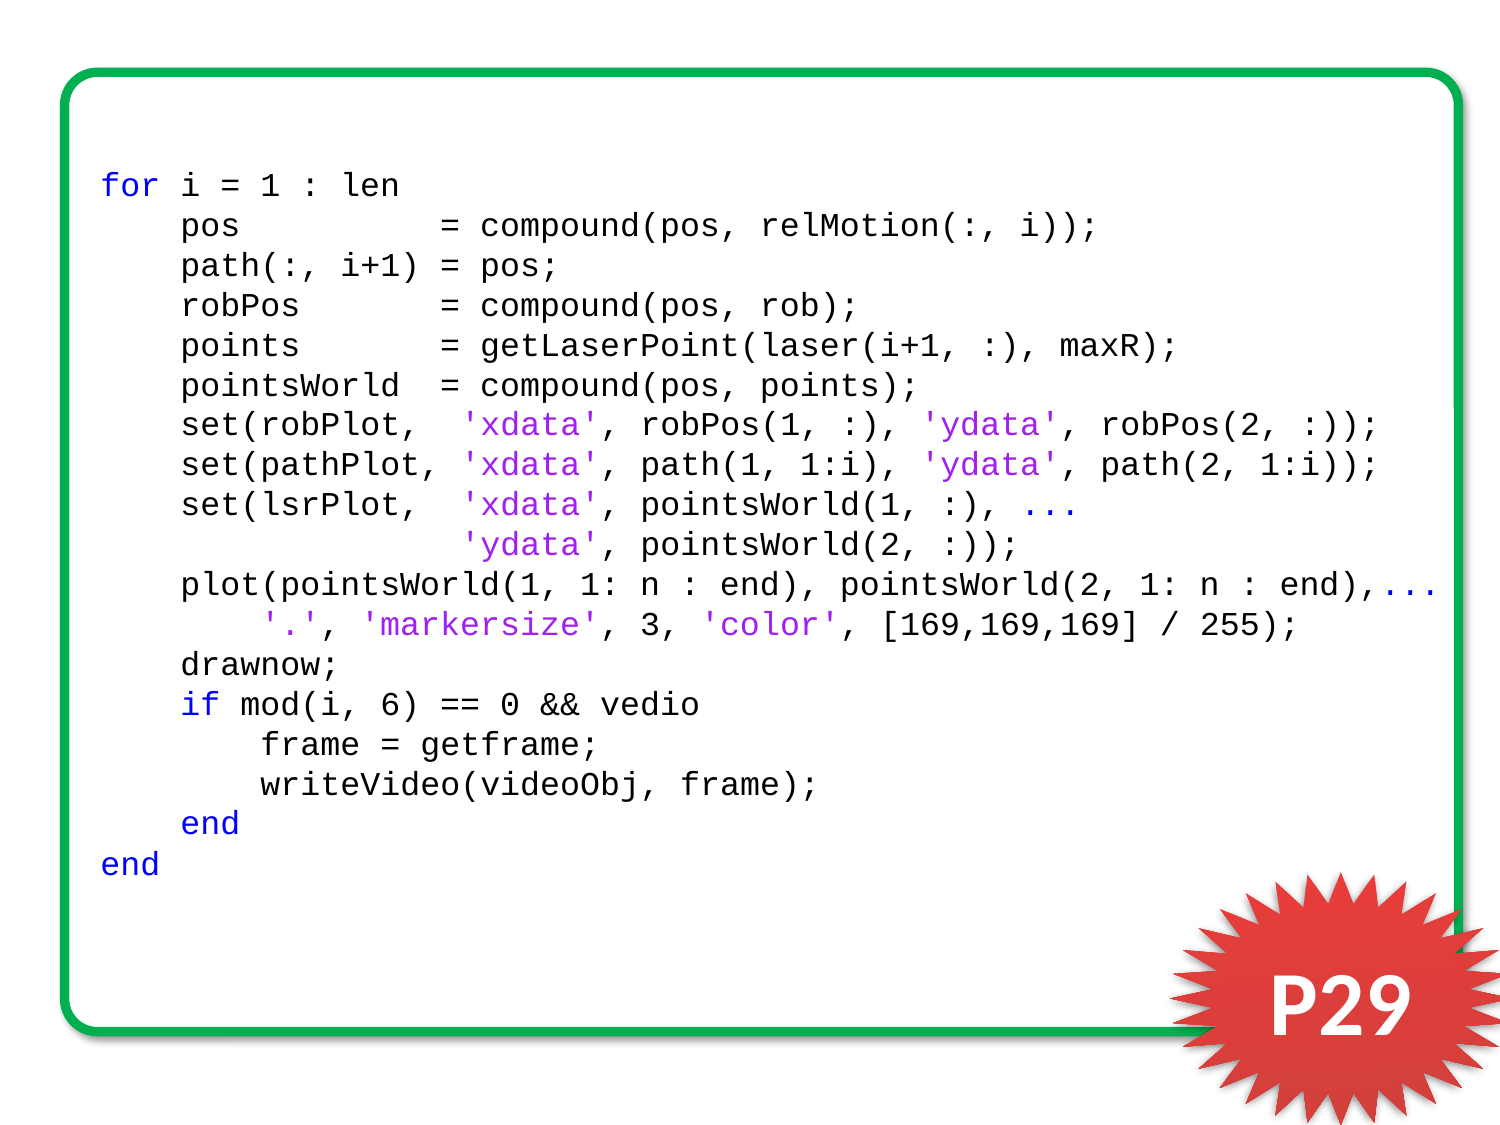

for i = 1 : len
    pos          = compound(pos, relMotion(:, i));
    path(:, i+1) = pos;
    robPos       = compound(pos, rob);
    points       = getLaserPoint(laser(i+1, :), maxR);
    pointsWorld  = compound(pos, points);
    set(robPlot,  'xdata', robPos(1, :), 'ydata', robPos(2, :));
    set(pathPlot, 'xdata', path(1, 1:i), 'ydata', path(2, 1:i));
    set(lsrPlot,  'xdata', pointsWorld(1, :), ...
                  'ydata', pointsWorld(2, :));
    plot(pointsWorld(1, 1: n : end), pointsWorld(2, 1: n : end),...
        '.', 'markersize', 3, 'color', [169,169,169] / 255);
    drawnow;
    if mod(i, 6) == 0 && vedio
        frame = getframe;
        writeVideo(videoObj, frame);
    end
end

P29